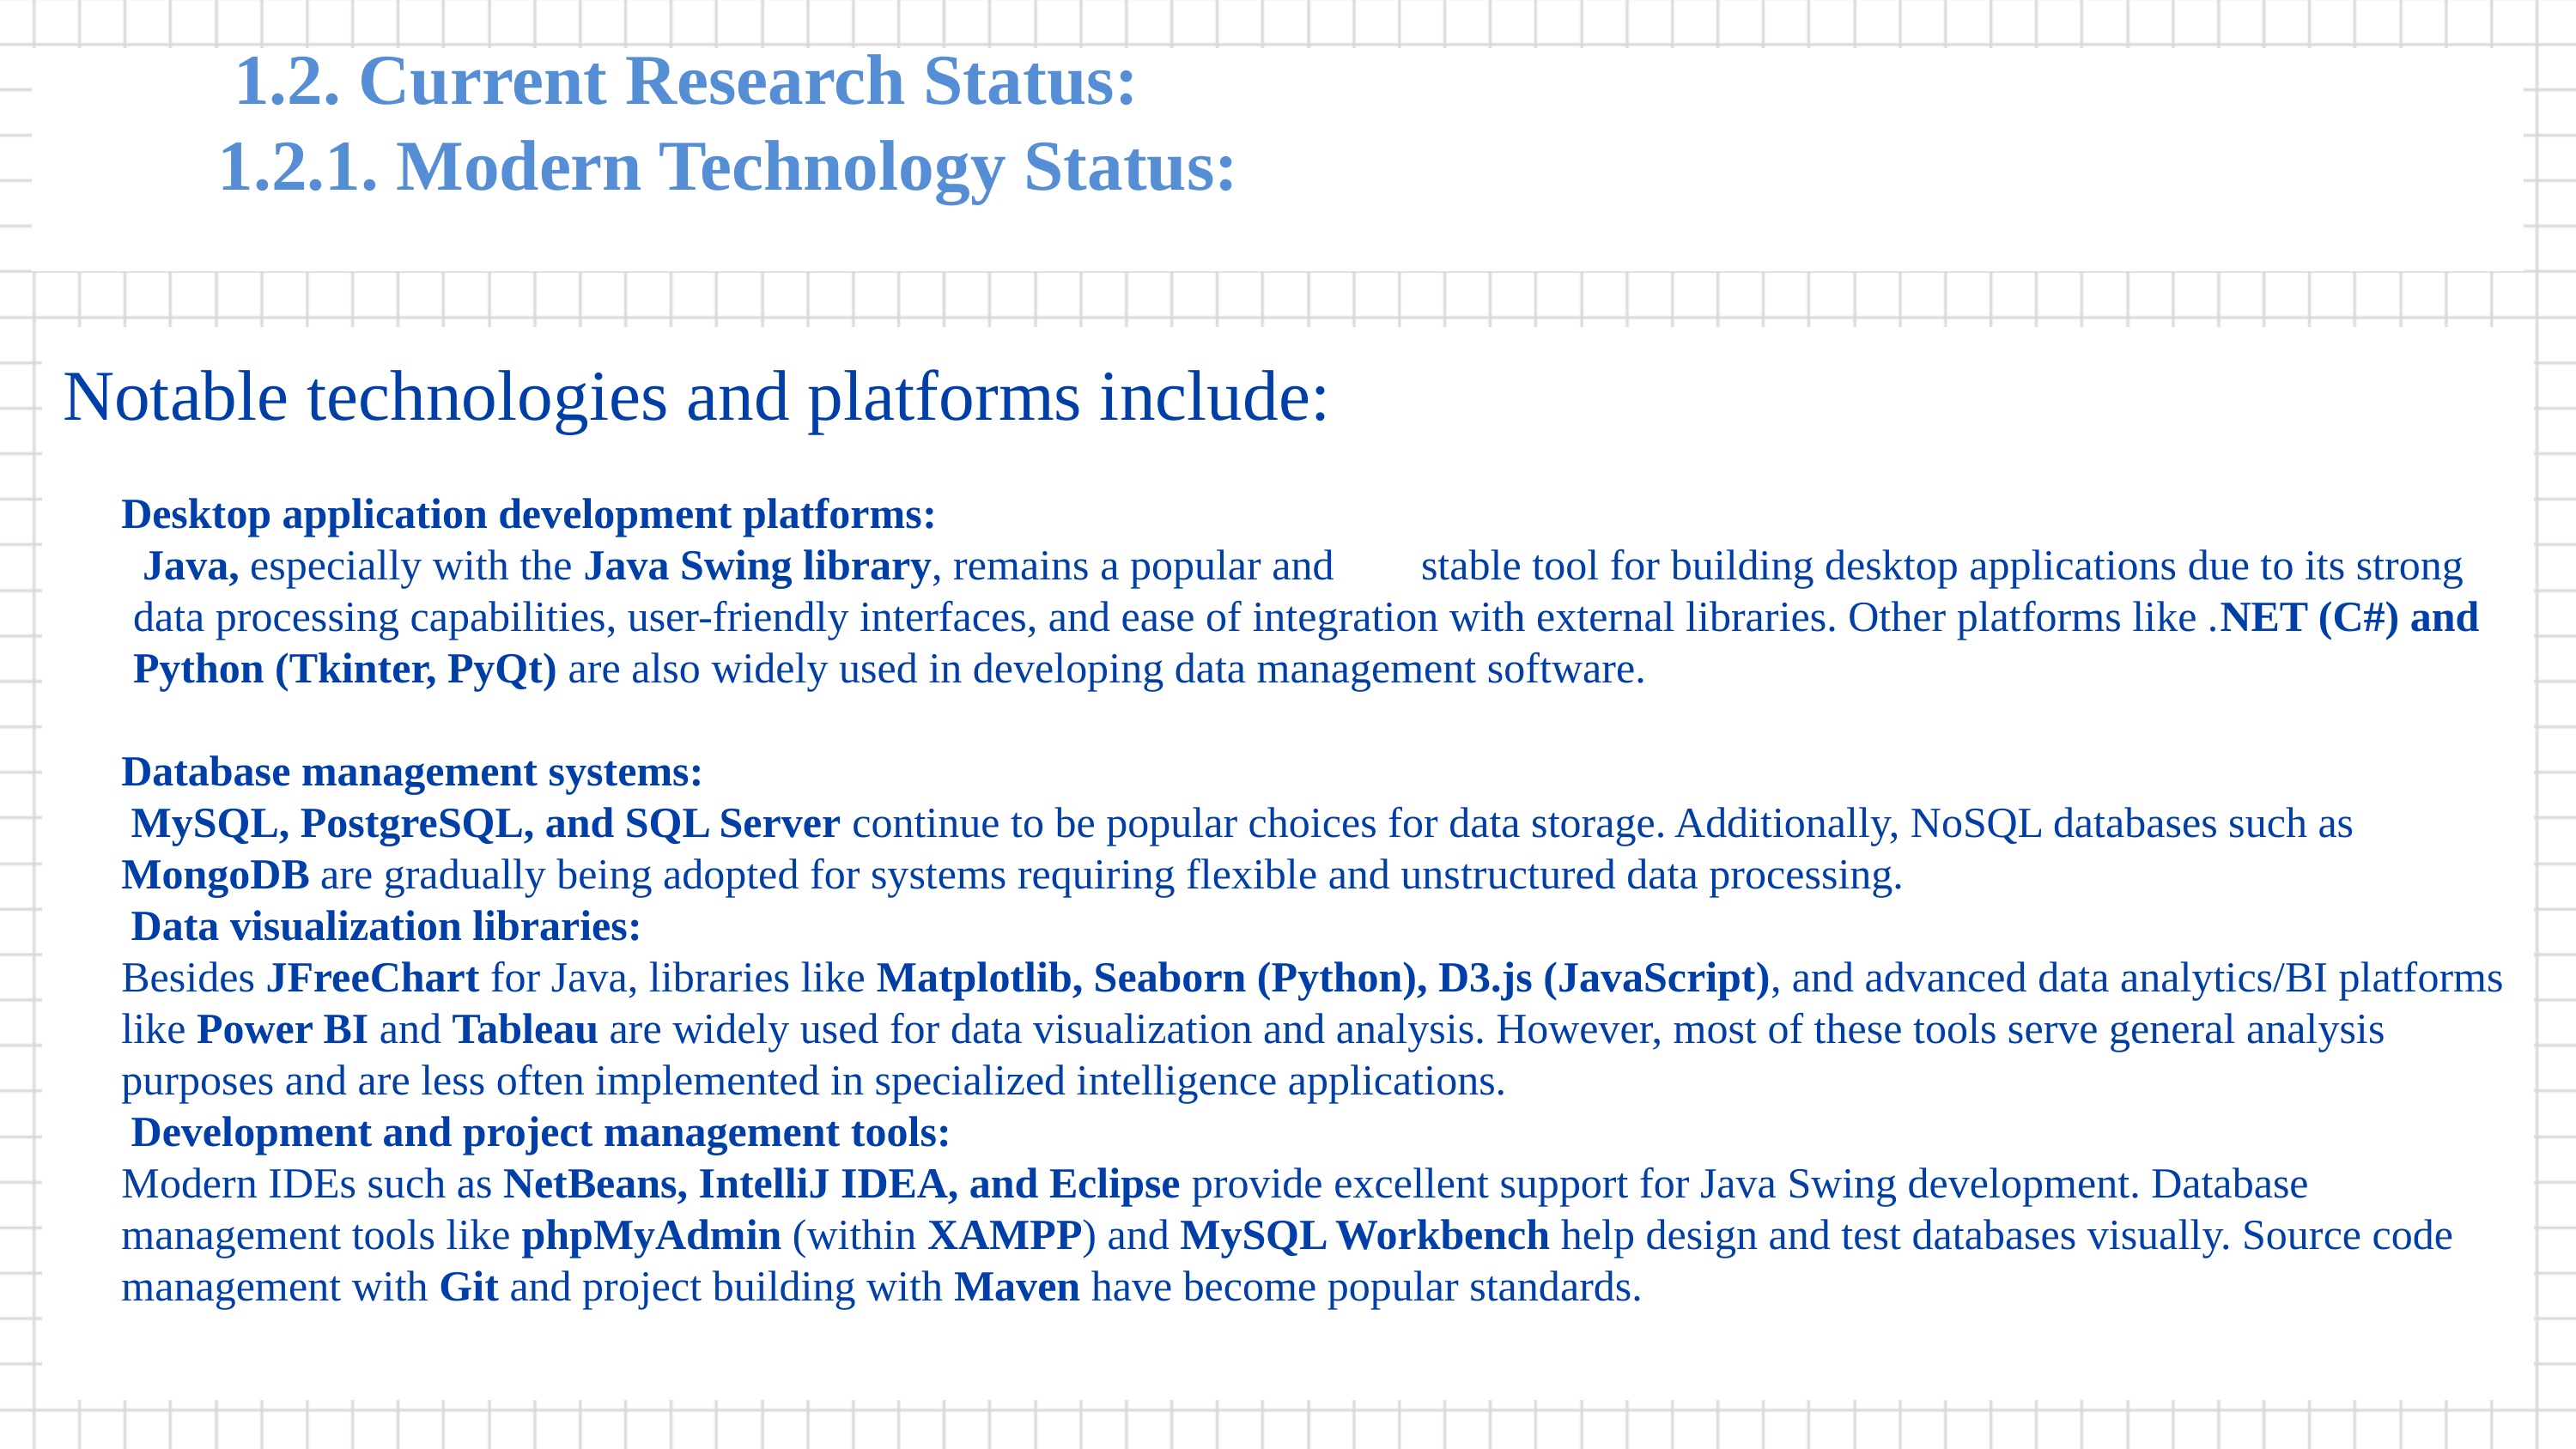

Z
CHAPTER 1
CHAPTER 1
Theoretical Basis and
Current Research Status
 1.2. Current Research Status:
1.2.1. Modern Technology Status:

Notable technologies and platforms include:
Desktop application development platforms:
  Java, especially with the Java Swing library, remains a popular and 	stable tool for building desktop applications due to its strong data processing capabilities, user-friendly interfaces, and ease of integration with external libraries. Other platforms like .NET (C#) and Python (Tkinter, PyQt) are also widely used in developing data management software.

Database management systems:
  MySQL, PostgreSQL, and SQL Server continue to be popular choices for data storage. Additionally, NoSQL databases such as MongoDB are gradually being adopted for systems requiring flexible and unstructured data processing.
  Data visualization libraries:
Besides JFreeChart for Java, libraries like Matplotlib, Seaborn (Python), D3.js (JavaScript), and advanced data analytics/BI platforms like Power BI and Tableau are widely used for data visualization and analysis. However, most of these tools serve general analysis purposes and are less often implemented in specialized intelligence applications.
  Development and project management tools:
Modern IDEs such as NetBeans, IntelliJ IDEA, and Eclipse provide excellent support for Java Swing development. Database management tools like phpMyAdmin (within XAMPP) and MySQL Workbench help design and test databases visually. Source code management with Git and project building with Maven have become popular standards.